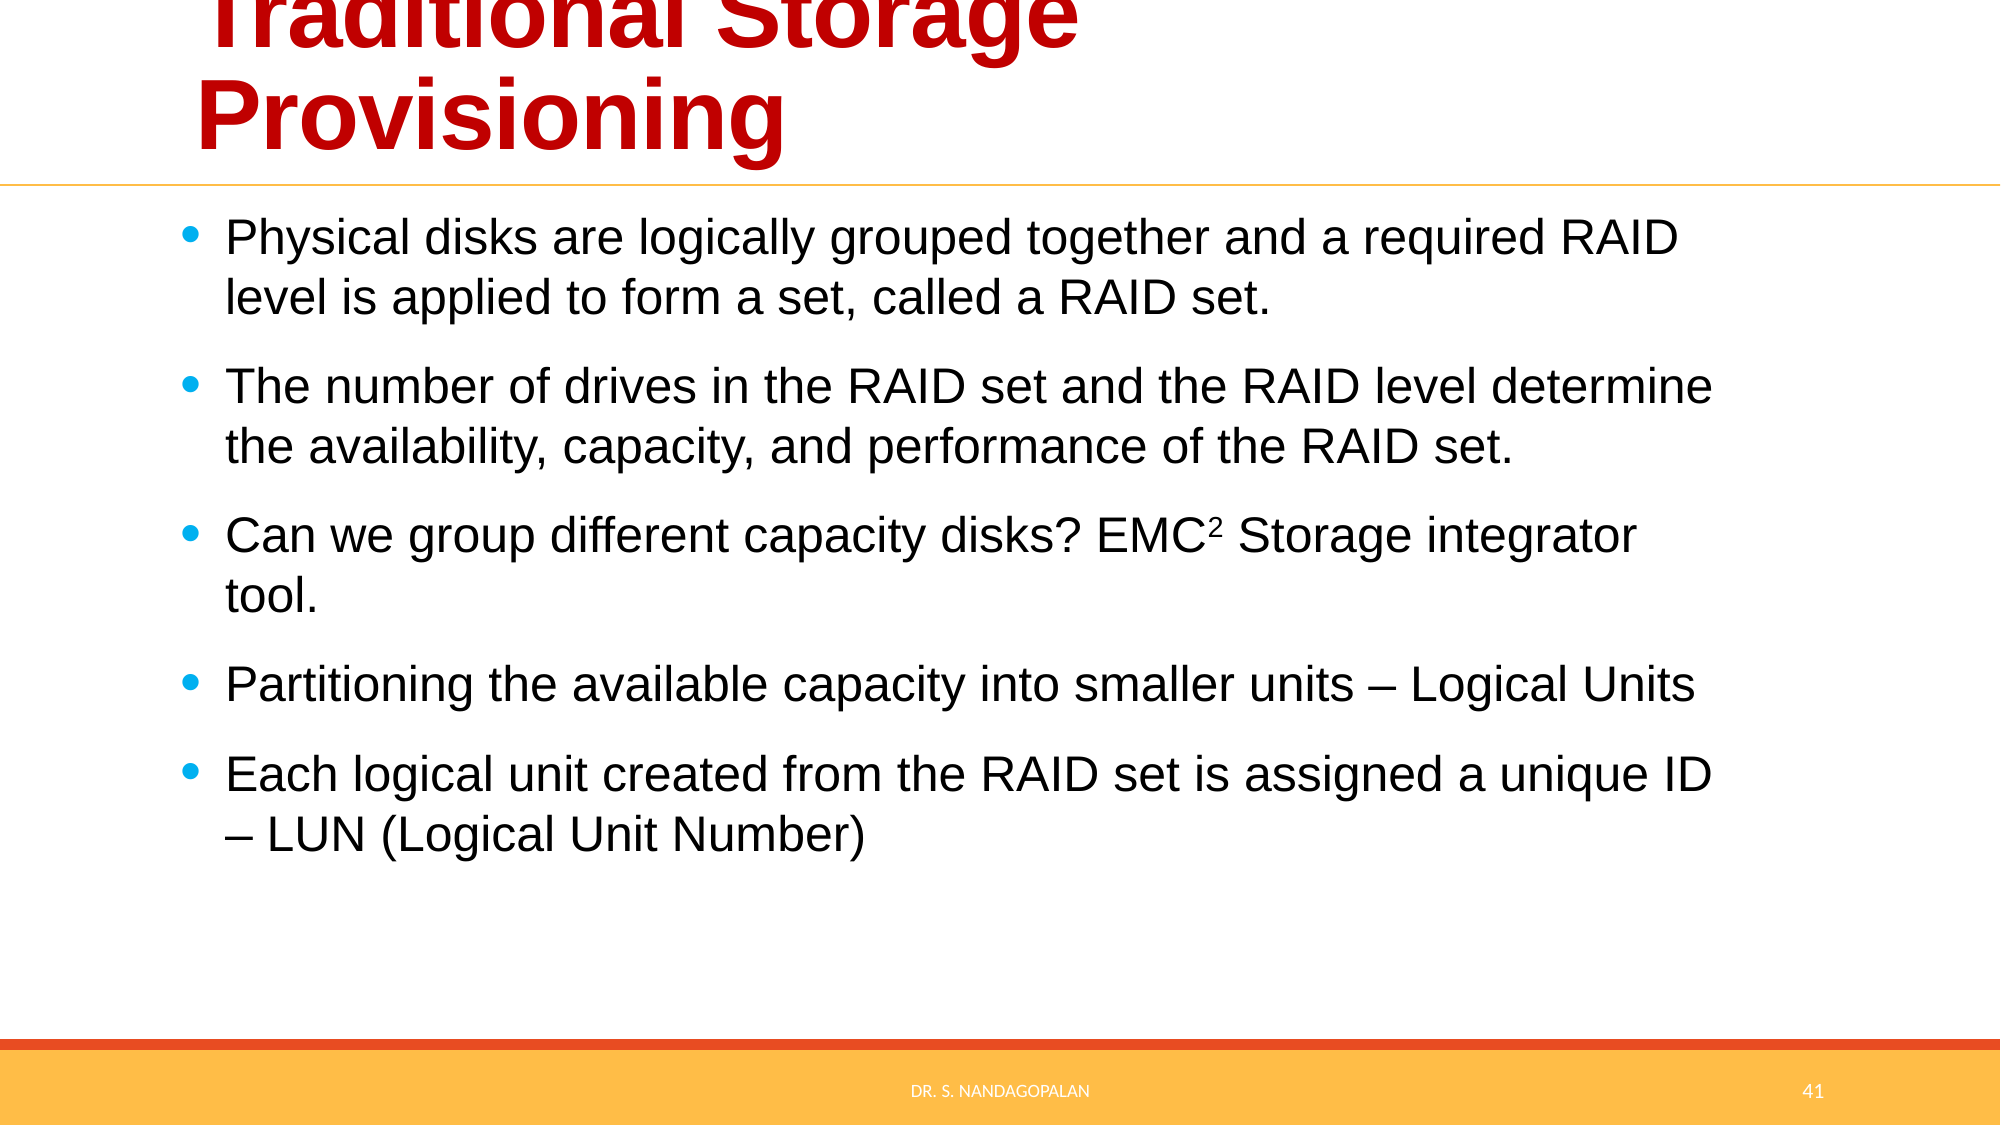

# Traditional Storage Provisioning
Physical disks are logically grouped together and a required RAID level is applied to form a set, called a RAID set.
The number of drives in the RAID set and the RAID level determine the availability, capacity, and performance of the RAID set.
Can we group different capacity disks? EMC2 Storage integrator tool.
Partitioning the available capacity into smaller units – Logical Units
Each logical unit created from the RAID set is assigned a unique ID – LUN (Logical Unit Number)
Dr. S. Nandagopalan
41